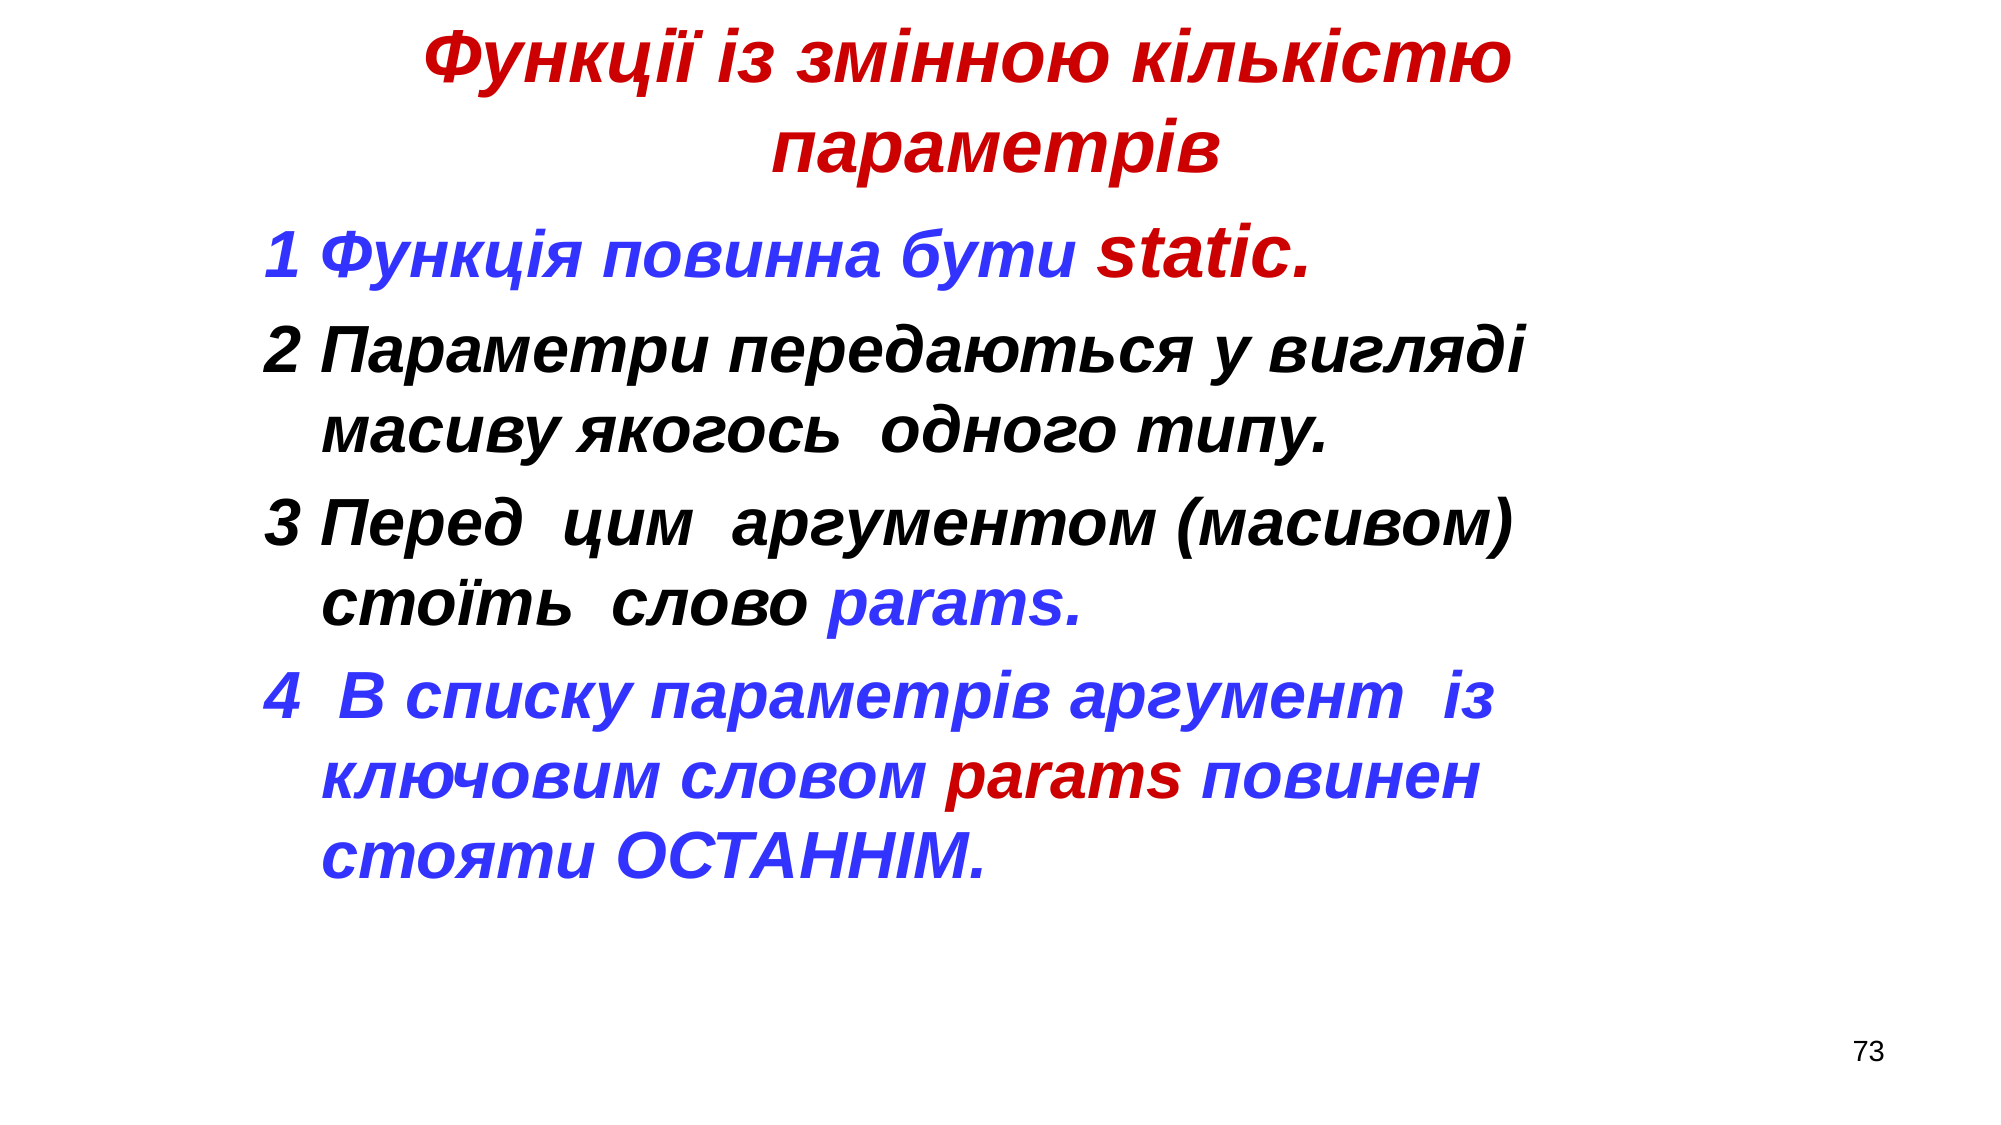

Функції із змінною кількістю параметрів
1 Функція повинна бути static.
2 Параметри передаються у вигляді масиву якогось  одного типу.
3 Перед  цим  аргументом (масивом) стоїть  слово params.
4  В списку параметрів аргумент  із ключовим словом params повинен стояти ОСТАННІМ.
73